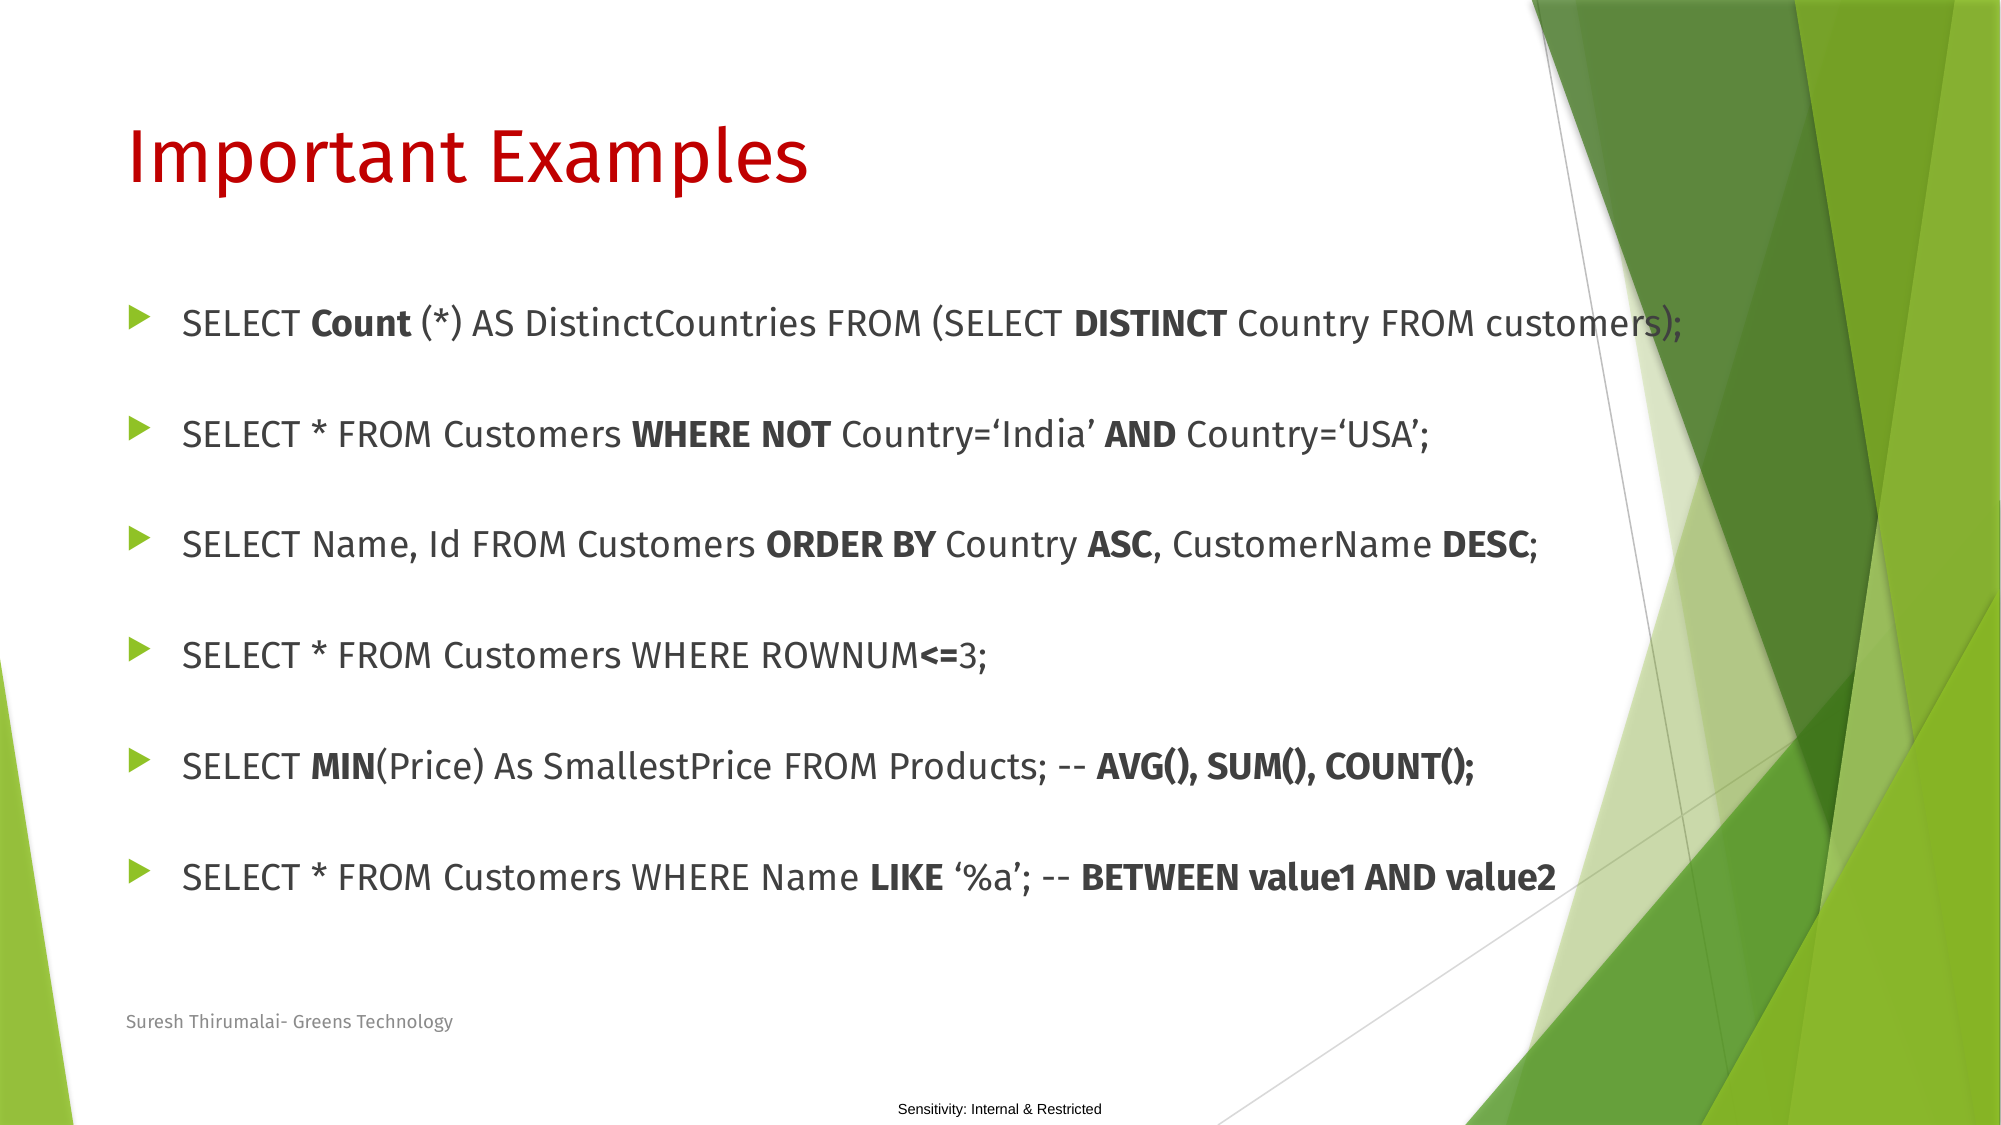

# Important Examples
SELECT Count (*) AS DistinctCountries FROM (SELECT DISTINCT Country FROM customers);
SELECT * FROM Customers WHERE NOT Country=‘India’ AND Country=‘USA’;
SELECT Name, Id FROM Customers ORDER BY Country ASC, CustomerName DESC;
SELECT * FROM Customers WHERE ROWNUM<=3;
SELECT MIN(Price) As SmallestPrice FROM Products; -- AVG(), SUM(), COUNT();
SELECT * FROM Customers WHERE Name LIKE ‘%a’; -- BETWEEN value1 AND value2
Suresh Thirumalai- Greens Technology